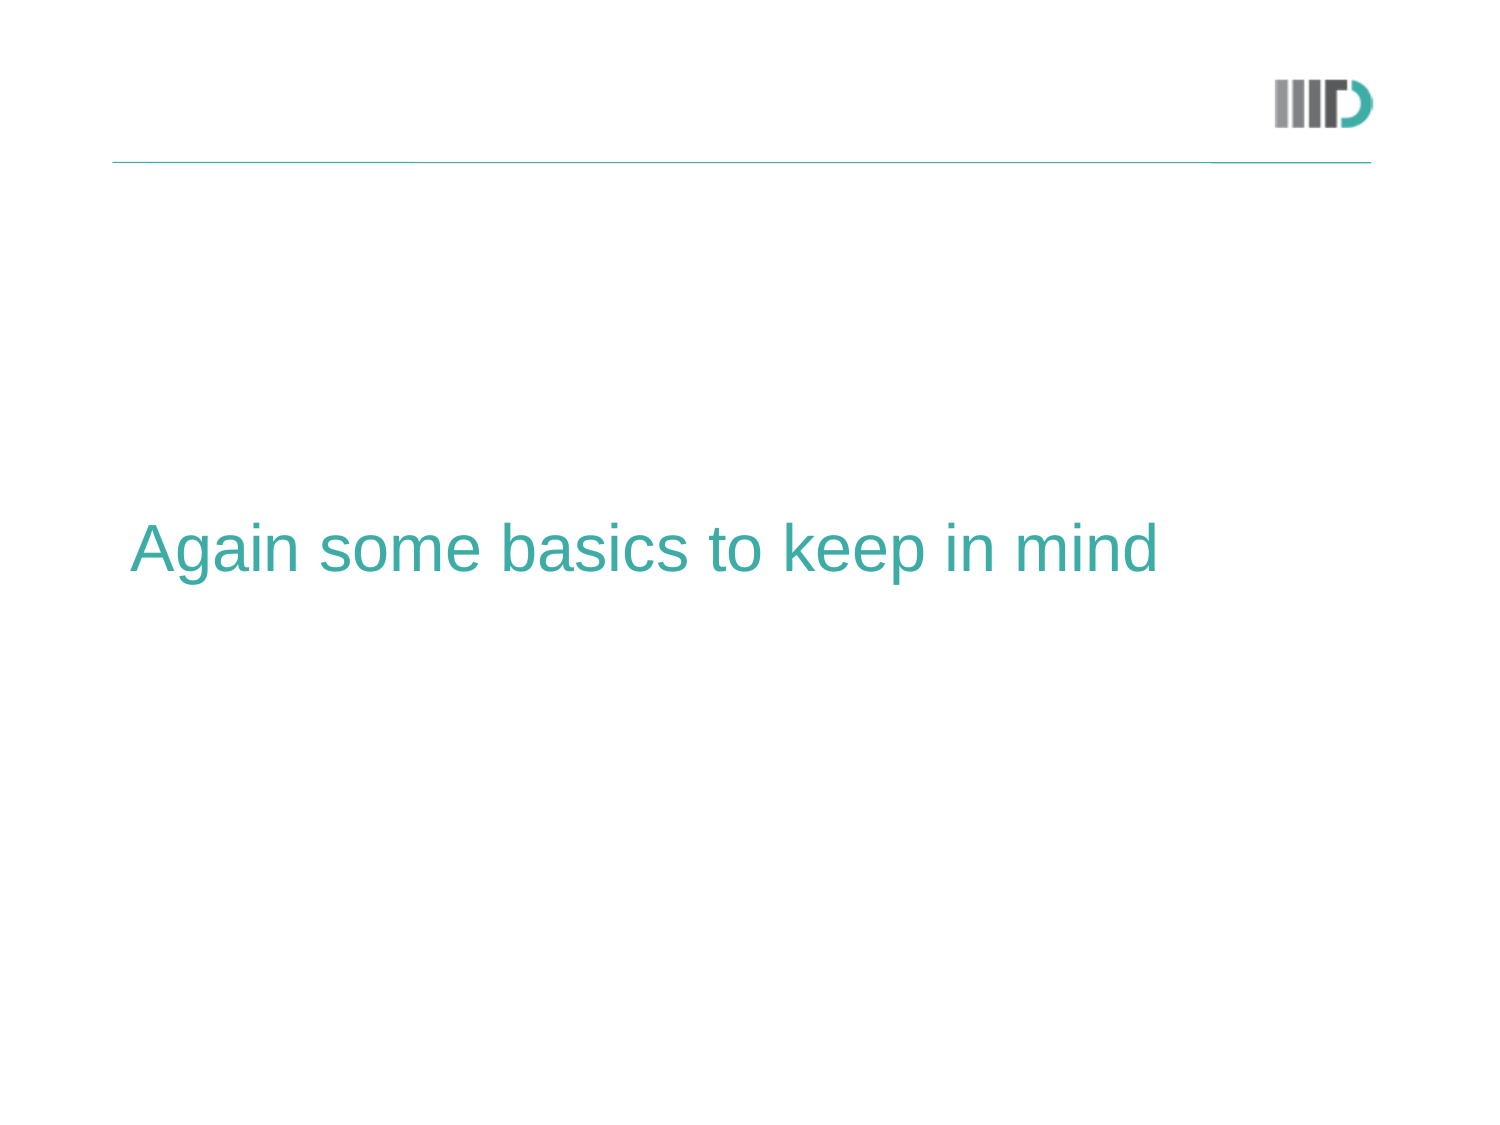

# Again some basics to keep in mind